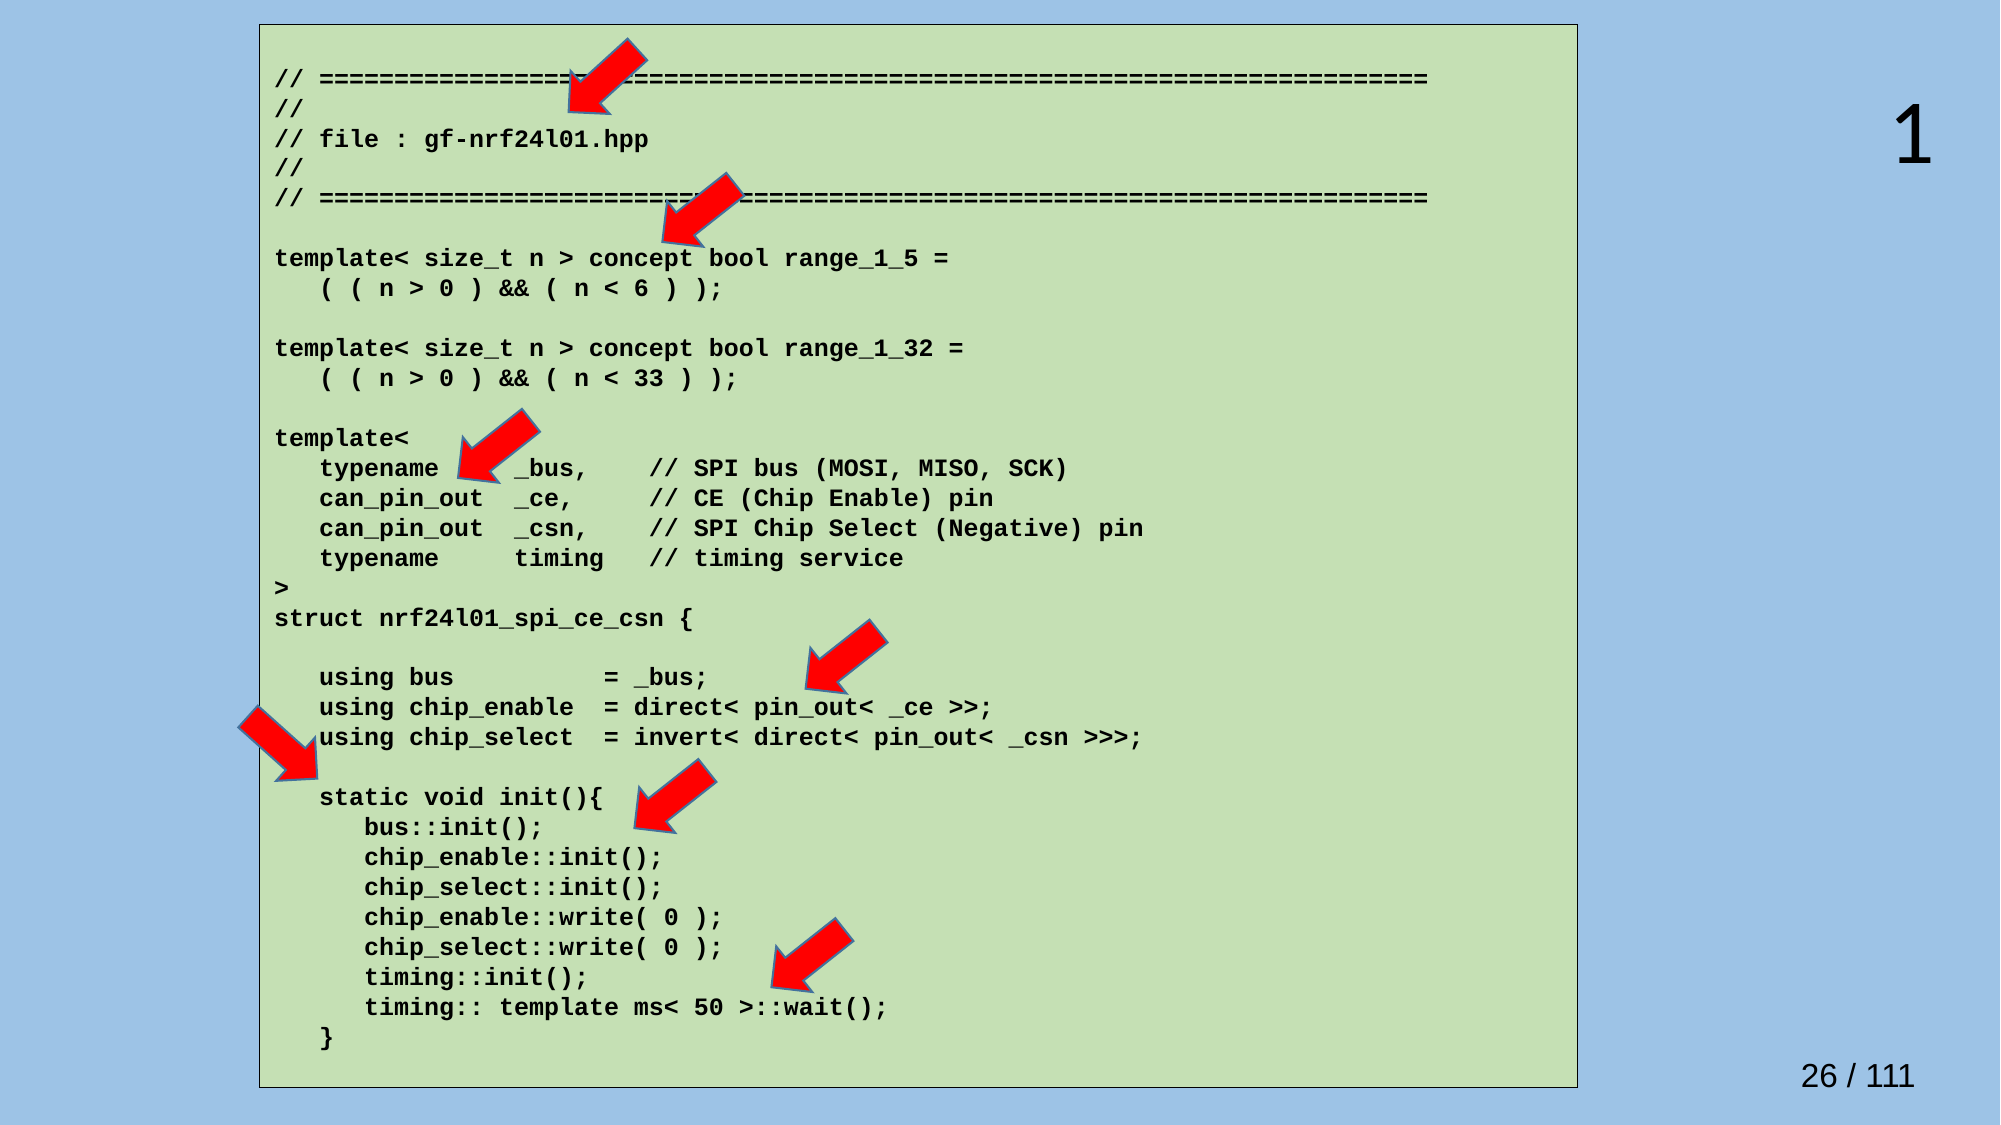

// ==========================================================================
//
// file : gf-nrf24l01.hpp
//
// ==========================================================================

template< size_t n > concept bool range_1_5 =
   ( ( n > 0 ) && ( n < 6 ) );

template< size_t n > concept bool range_1_32 =
   ( ( n > 0 ) && ( n < 33 ) );

template<
   typename     _bus,    // SPI bus (MOSI, MISO, SCK)
   can_pin_out  _ce,     // CE (Chip Enable) pin
   can_pin_out  _csn,    // SPI Chip Select (Negative) pin
   typename     timing   // timing service
>
struct nrf24l01_spi_ce_csn {

   using bus          = _bus;
   using chip_enable  = direct< pin_out< _ce >>;
   using chip_select  = invert< direct< pin_out< _csn >>>;

   static void init(){
      bus::init();
      chip_enable::init();
      chip_select::init();
      chip_enable::write( 0 );
      chip_select::write( 0 );
      timing::init();
      timing:: template ms< 50 >::wait();
   }

# 1